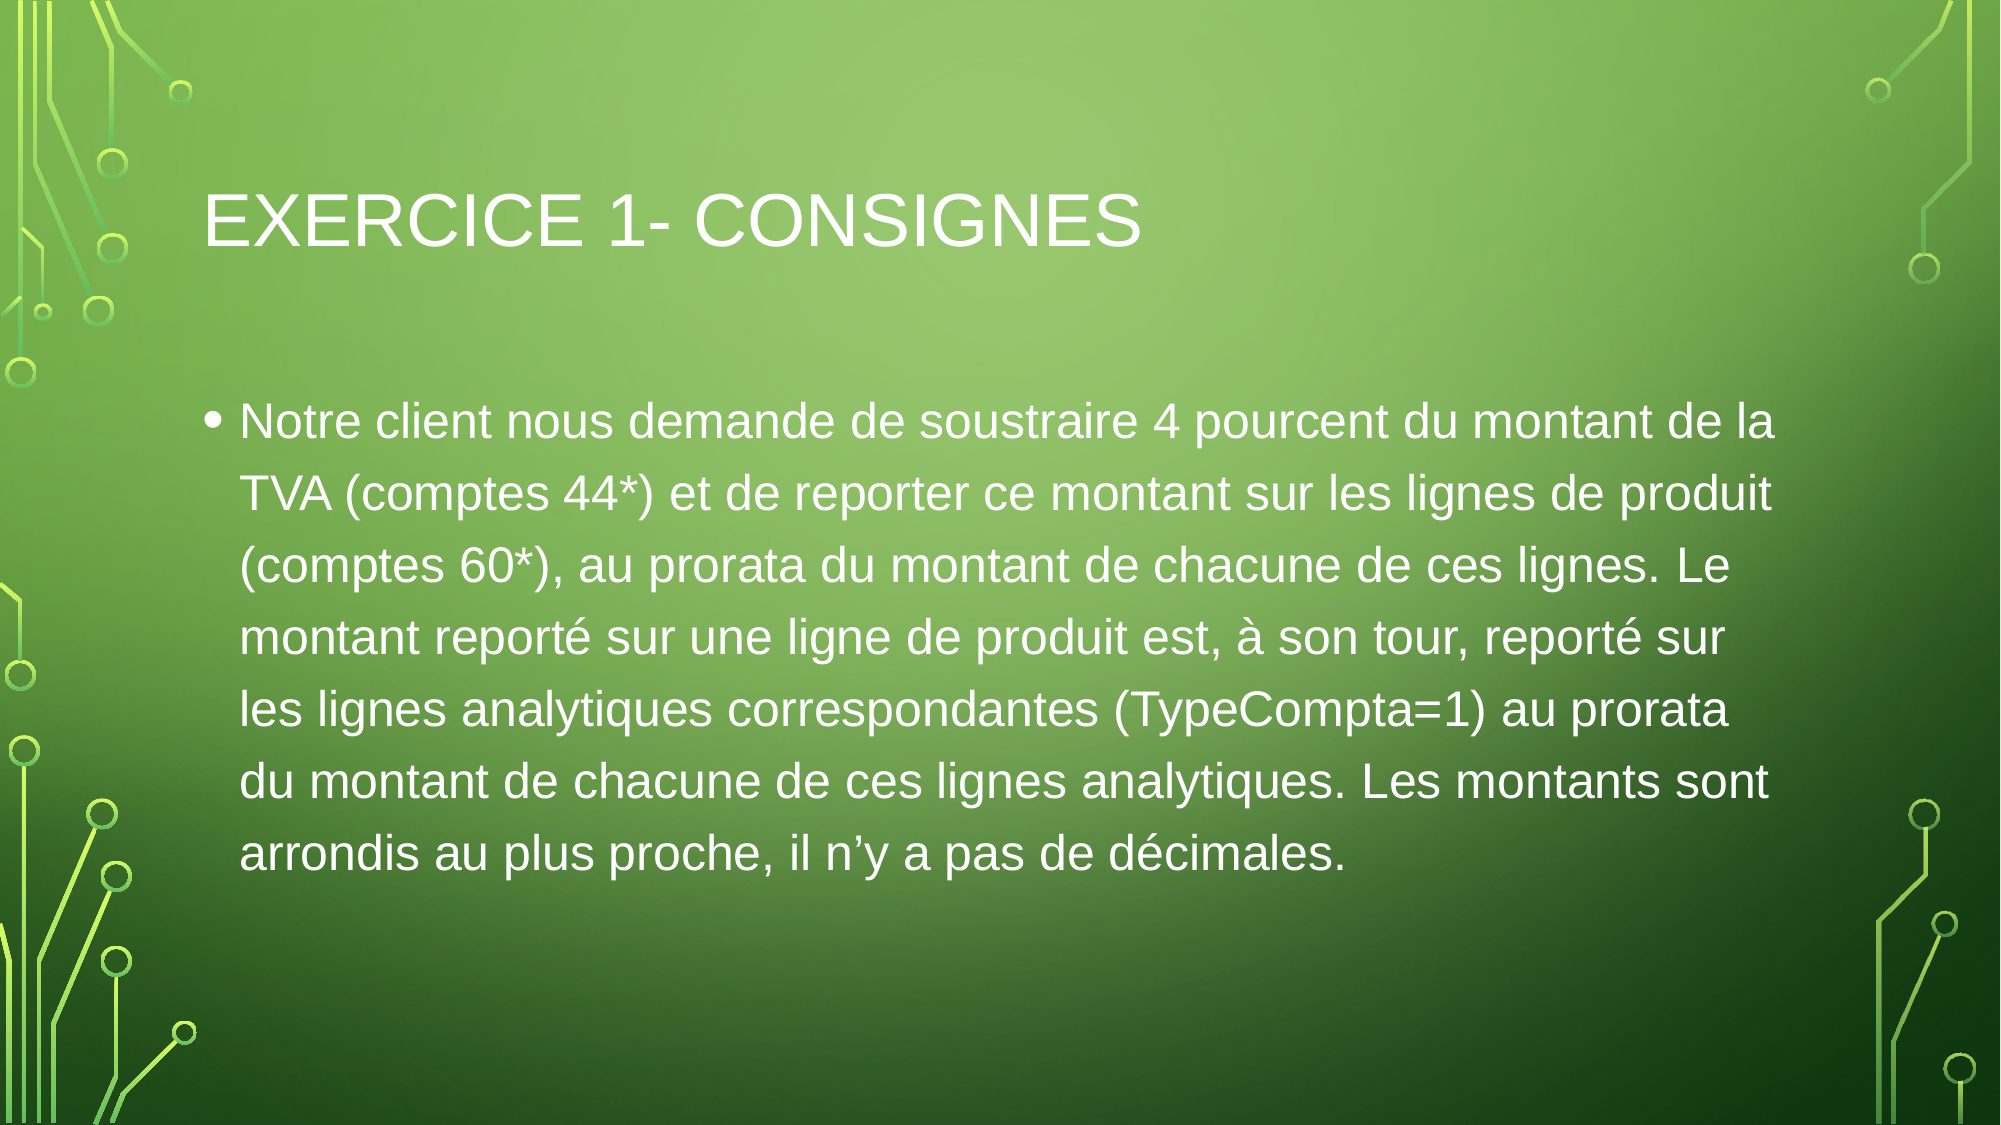

# Exercice 1- Consignes
Notre client nous demande de soustraire 4 pourcent du montant de la TVA (comptes 44*) et de reporter ce montant sur les lignes de produit (comptes 60*), au prorata du montant de chacune de ces lignes. Le montant reporté sur une ligne de produit est, à son tour, reporté sur les lignes analytiques correspondantes (TypeCompta=1) au prorata du montant de chacune de ces lignes analytiques. Les montants sont arrondis au plus proche, il n’y a pas de décimales.